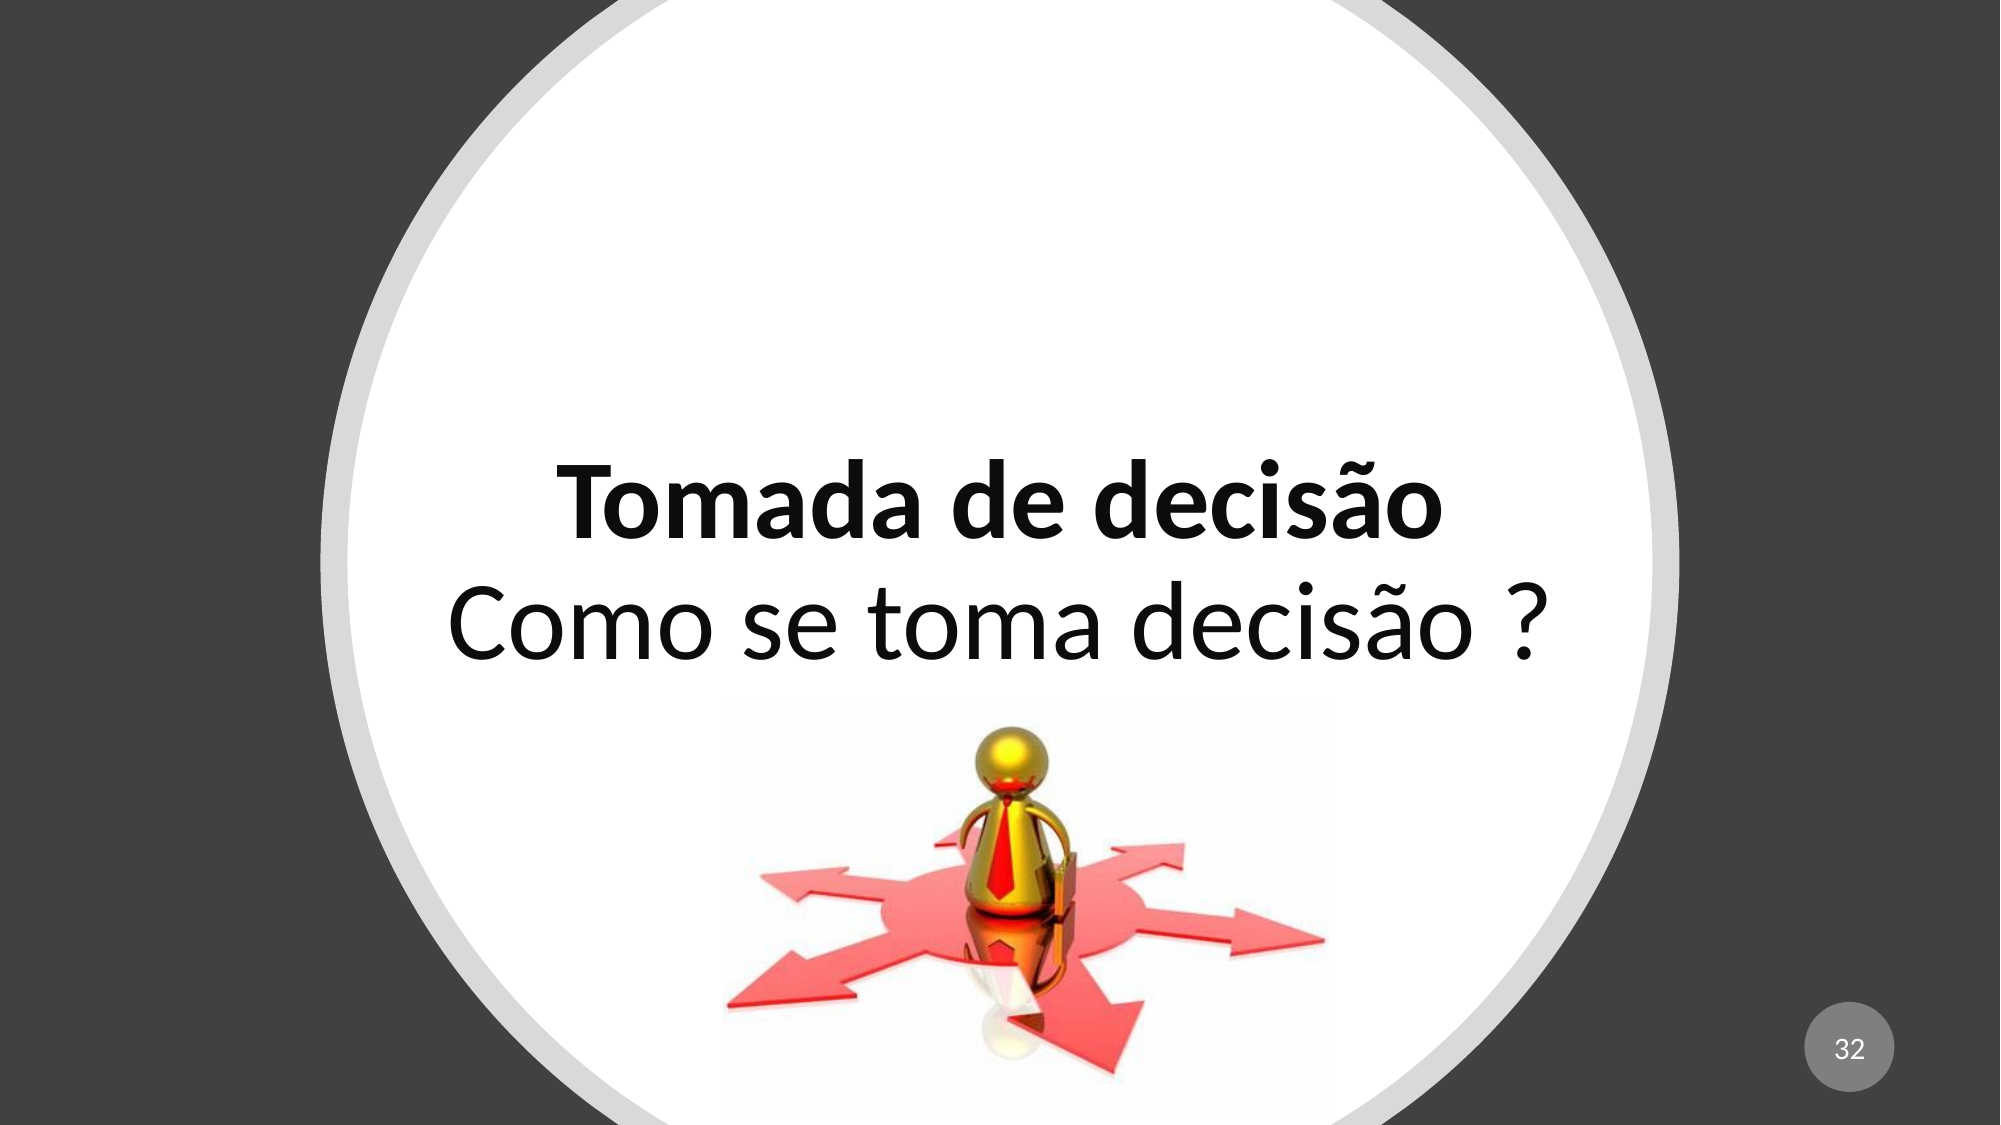

# Tomada de decisão
Como se toma decisão ?

32